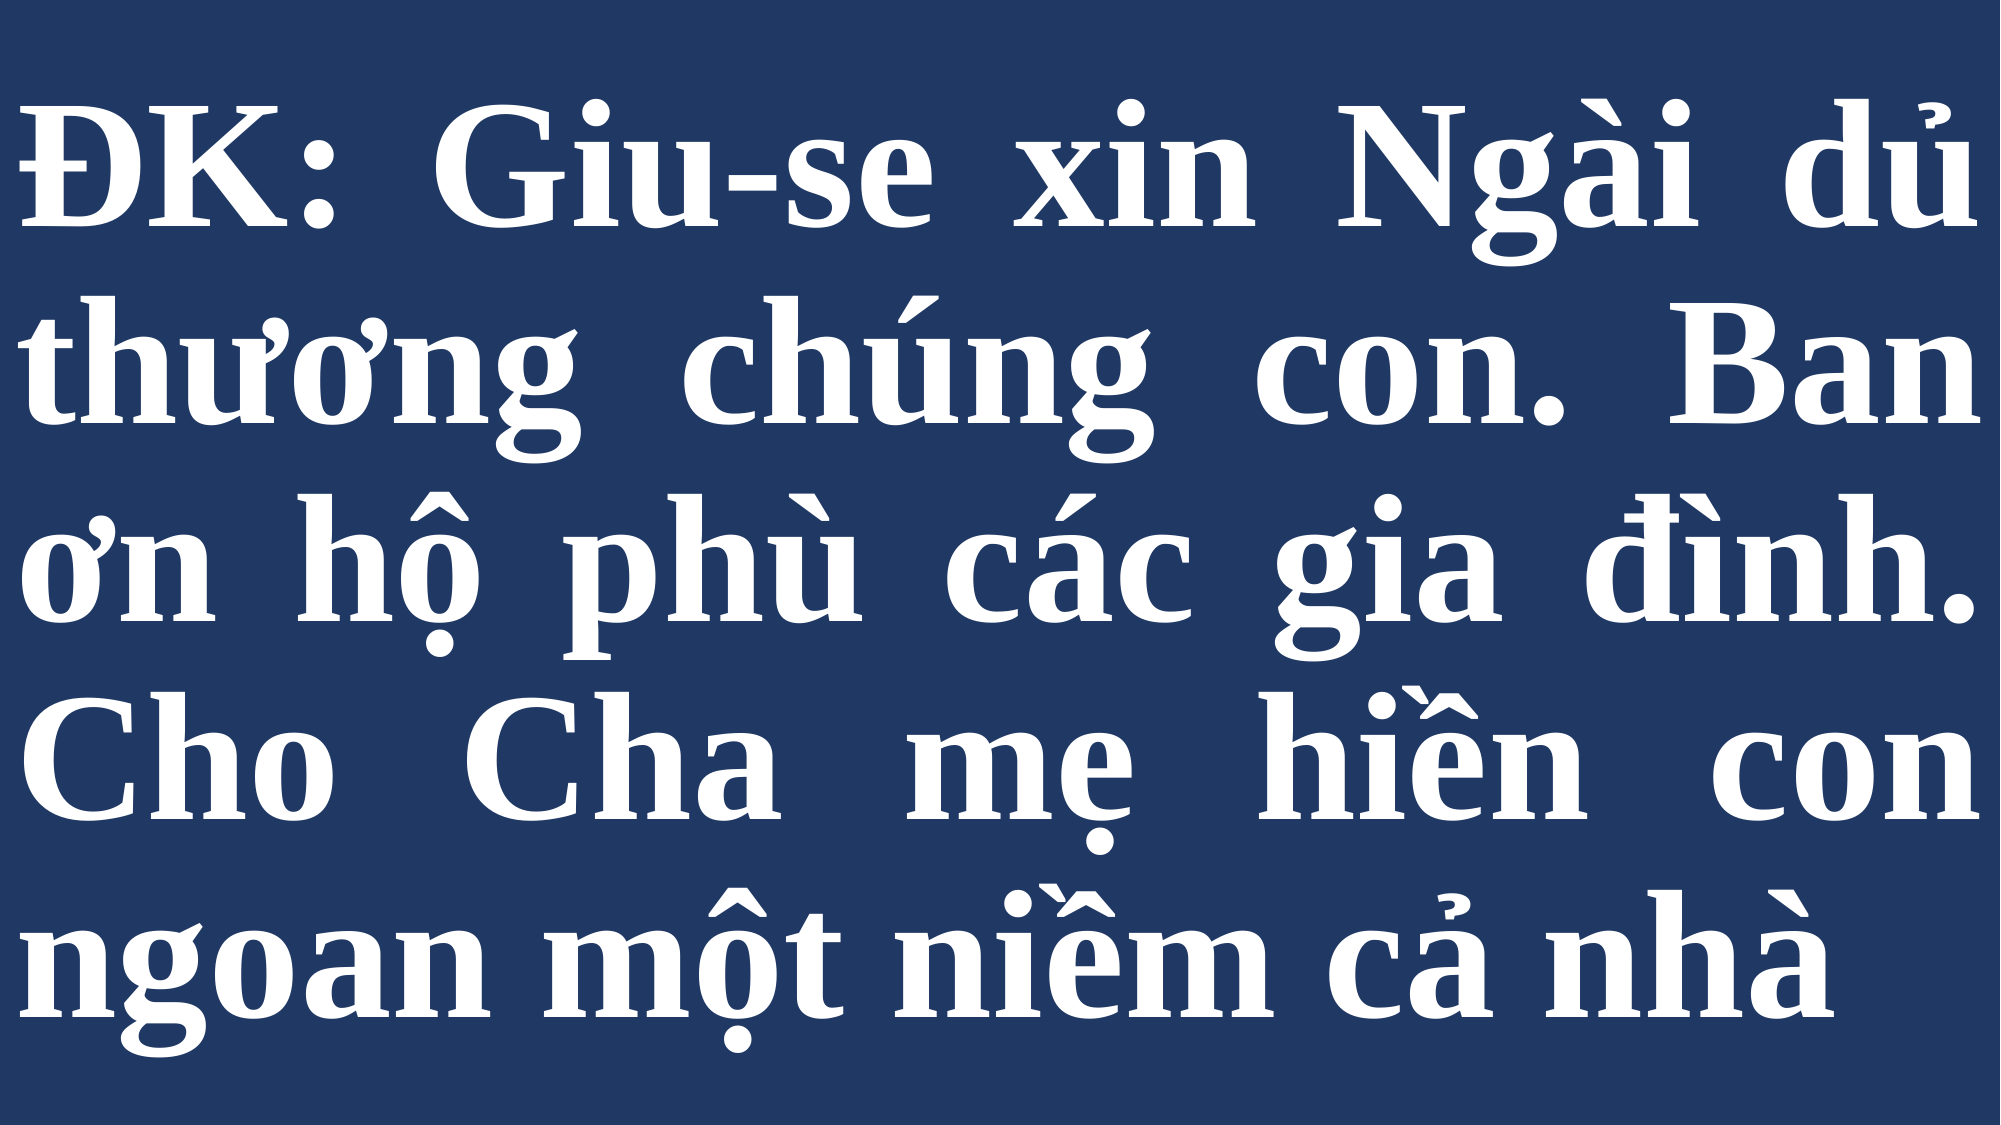

# ĐK: Giu-se xin Ngài dủ thương chúng con. Ban ơn hộ phù các gia đình. Cho Cha mẹ hiền con ngoan một niềm cả nhà